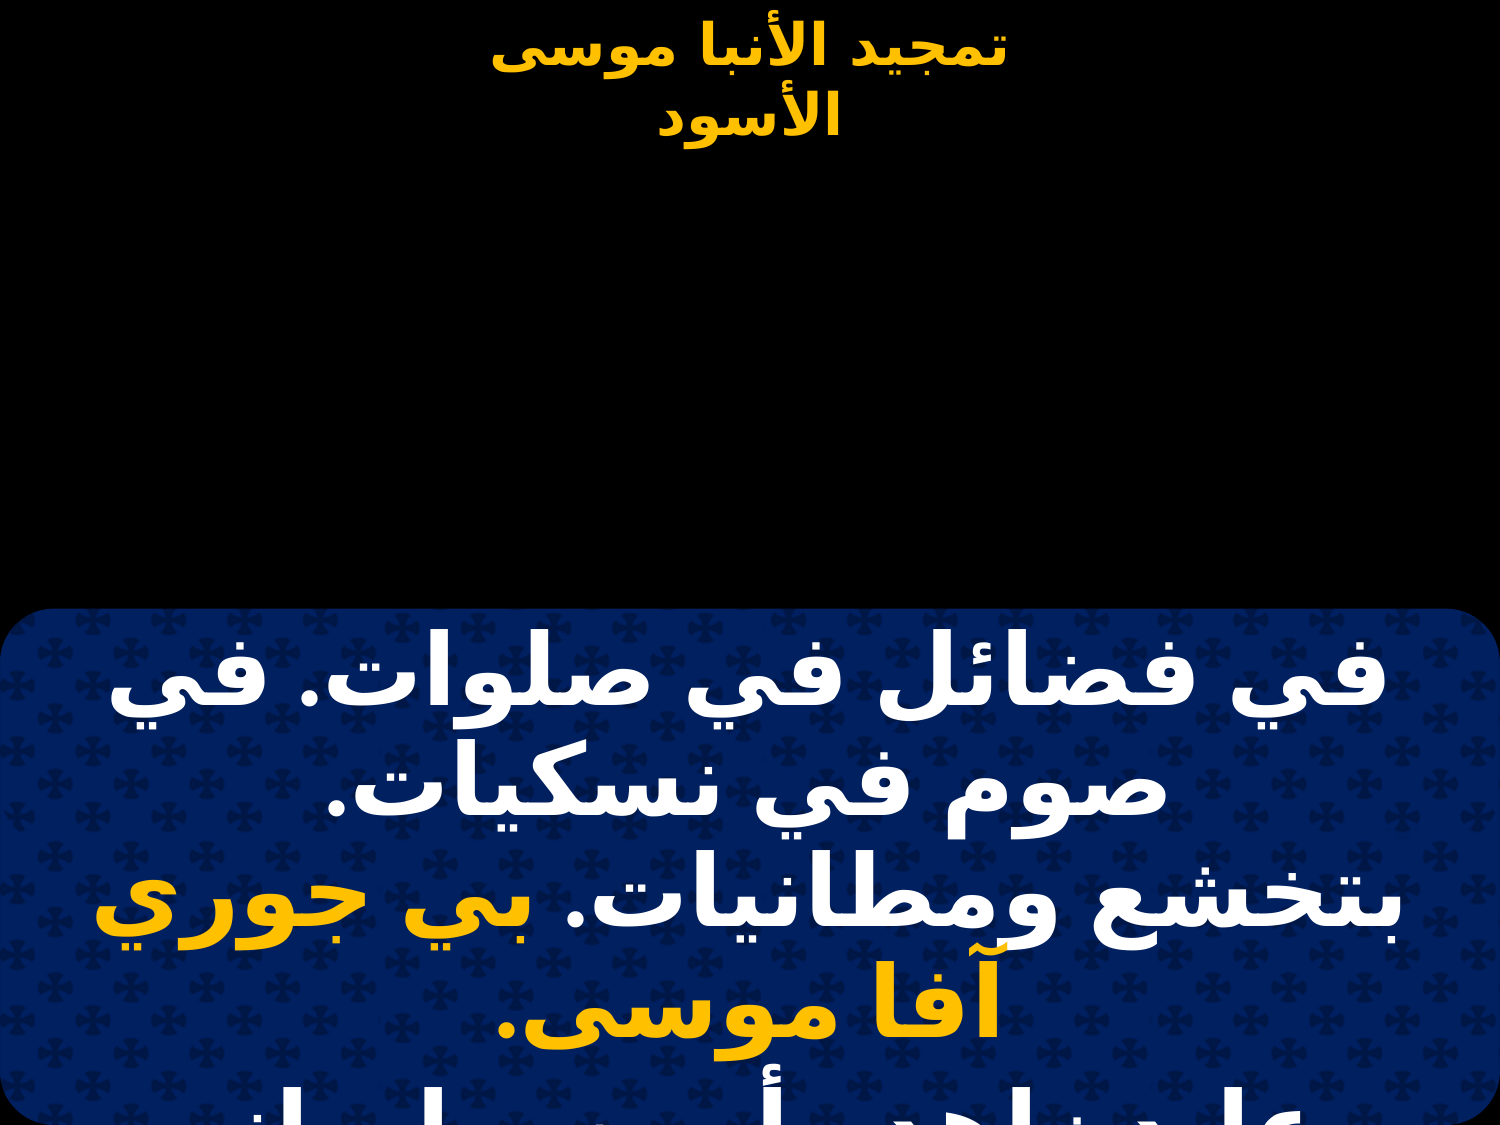

#
| في فضائل في صلوات. في صوم في نسكيات. بتخشع ومطانيات. بي جوري آفا موسى. |
| --- |
| عابد زاهد وأمين. وإيمانه أساسه متين. يرعب الشياطين. بي جوري آفا موسى. |